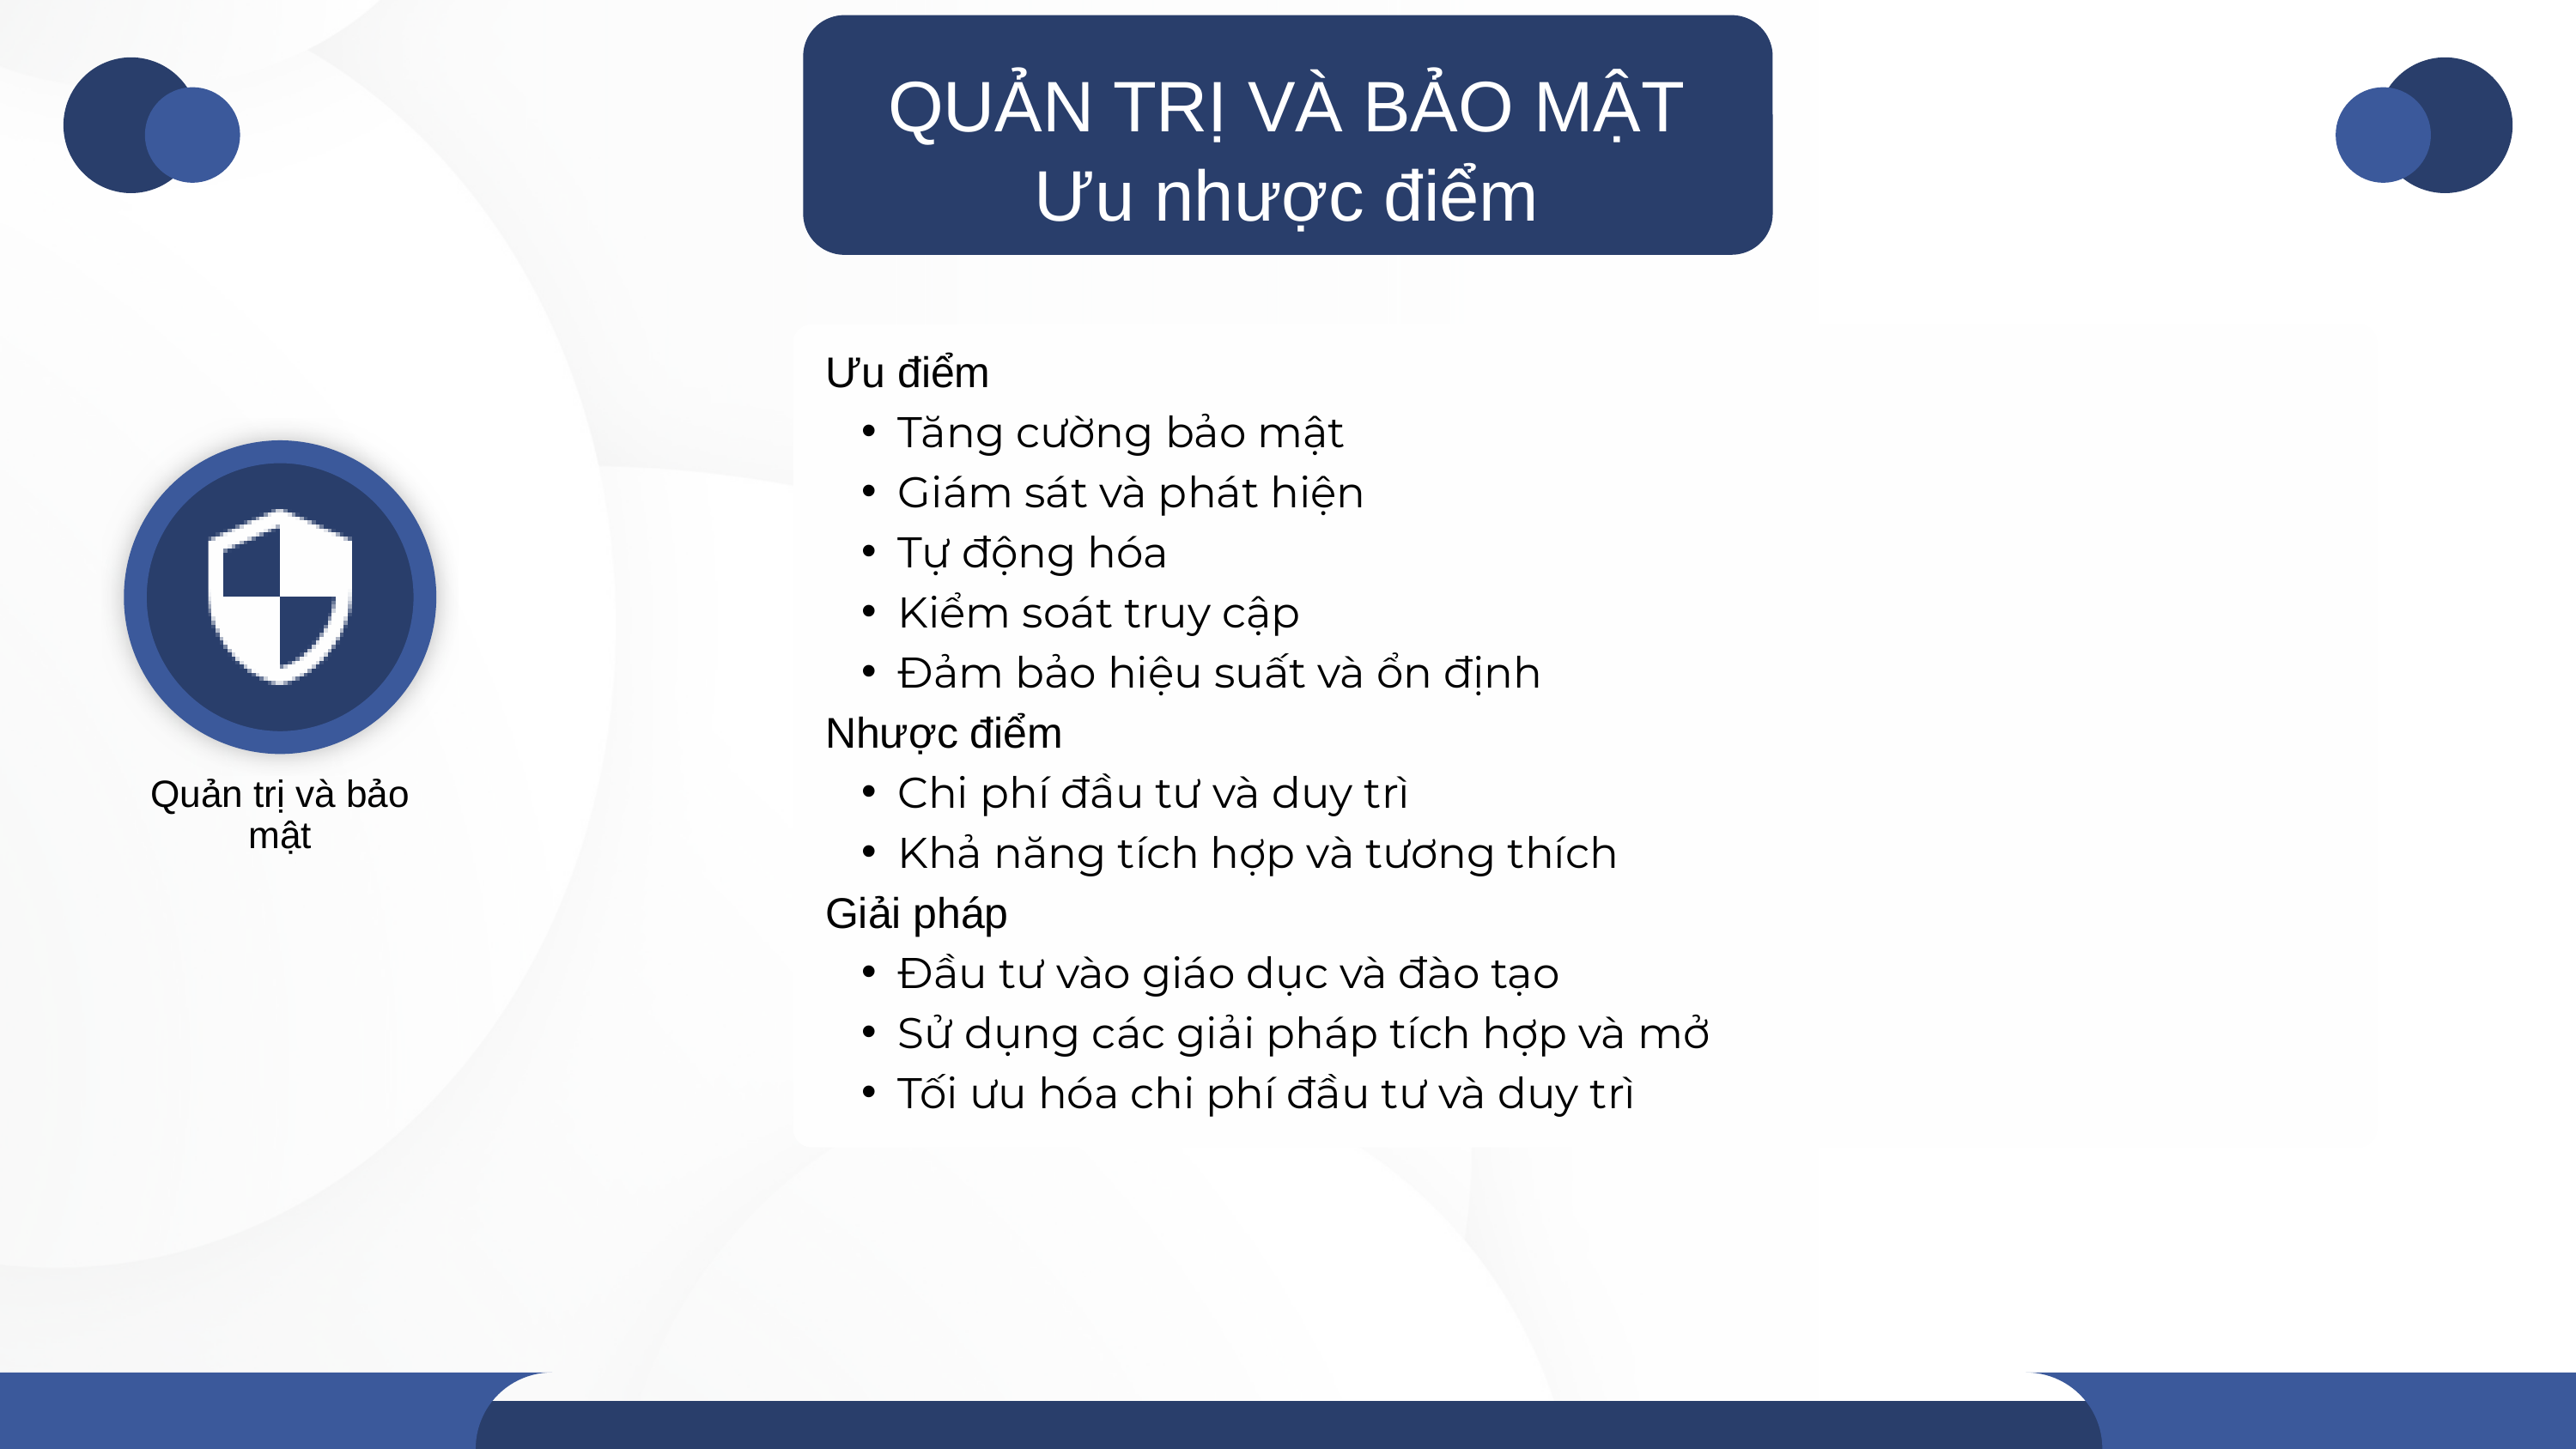

QUẢN TRỊ VÀ BẢO MẬT
Ưu nhược điểm

Ưu điểm
Tăng cường bảo mật
Giám sát và phát hiện
Tự động hóa
Kiểm soát truy cập
Đảm bảo hiệu suất và ổn định
Nhược điểm
Chi phí đầu tư và duy trì
Khả năng tích hợp và tương thích
Giải pháp
Đầu tư vào giáo dục và đào tạo
Sử dụng các giải pháp tích hợp và mở
Tối ưu hóa chi phí đầu tư và duy trì

Quản trị và bảo mật